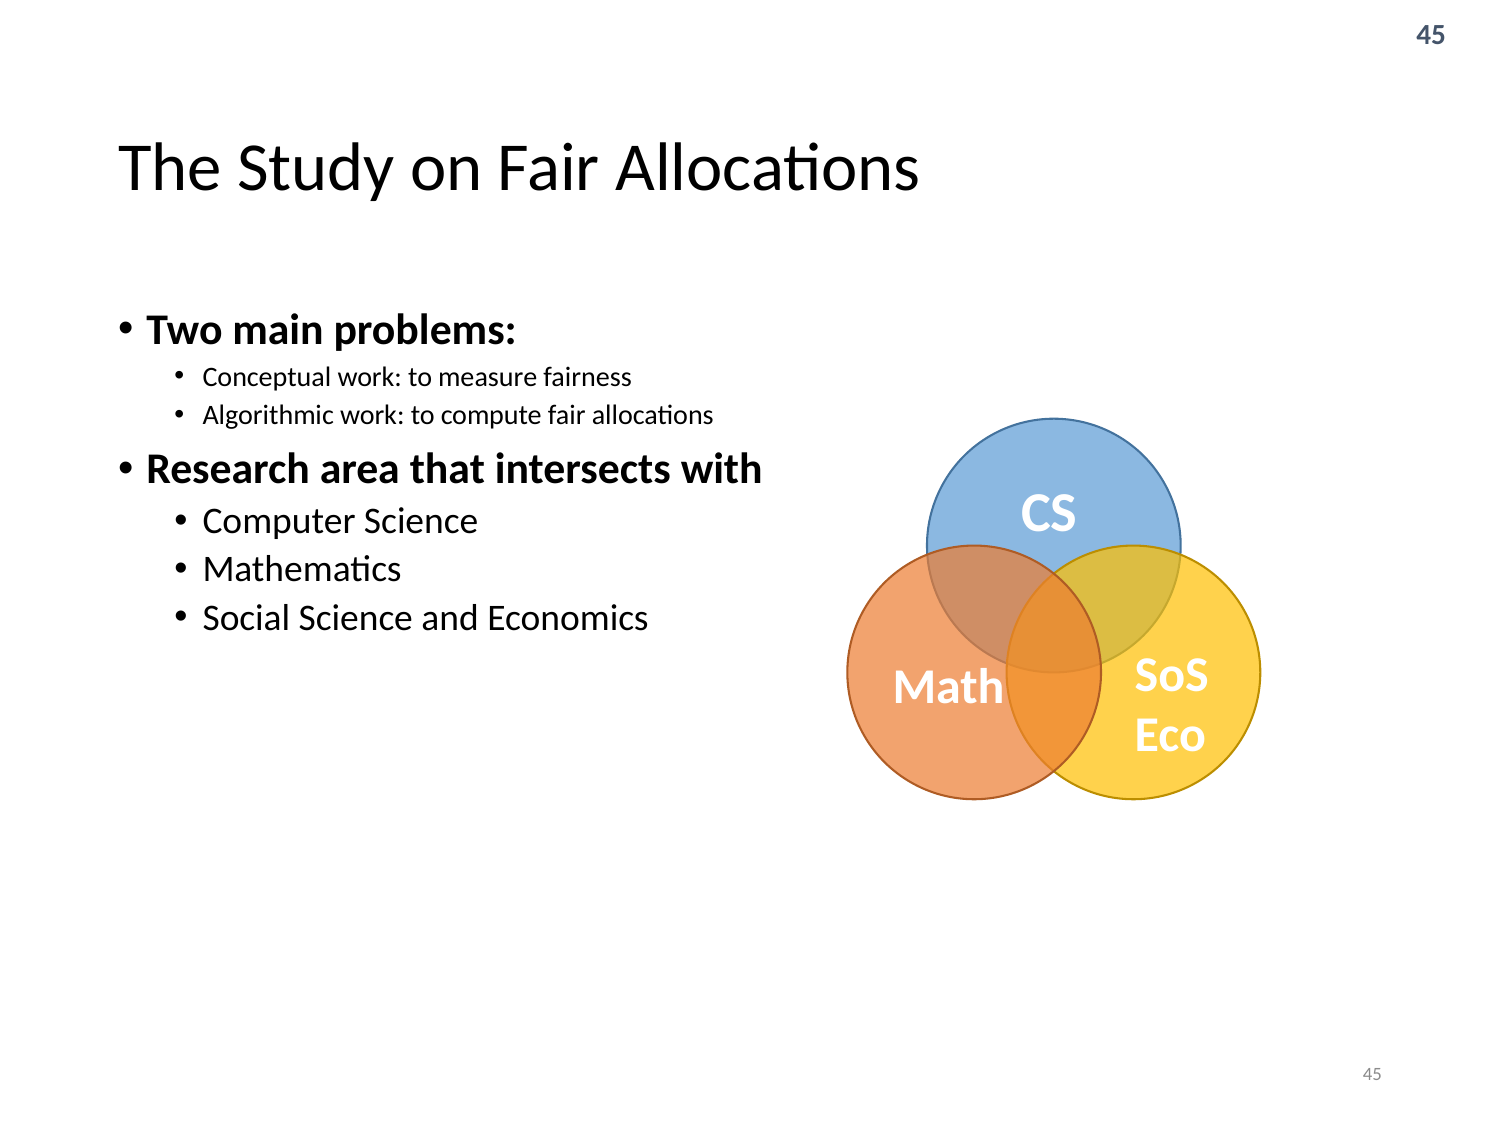

# The Study on Fair Allocations
Two main problems:
Conceptual work: to measure fairness
Algorithmic work: to compute fair allocations
Research area that intersects with
Computer Science
Mathematics
Social Science and Economics

CS

SoS
Eco
Math
45